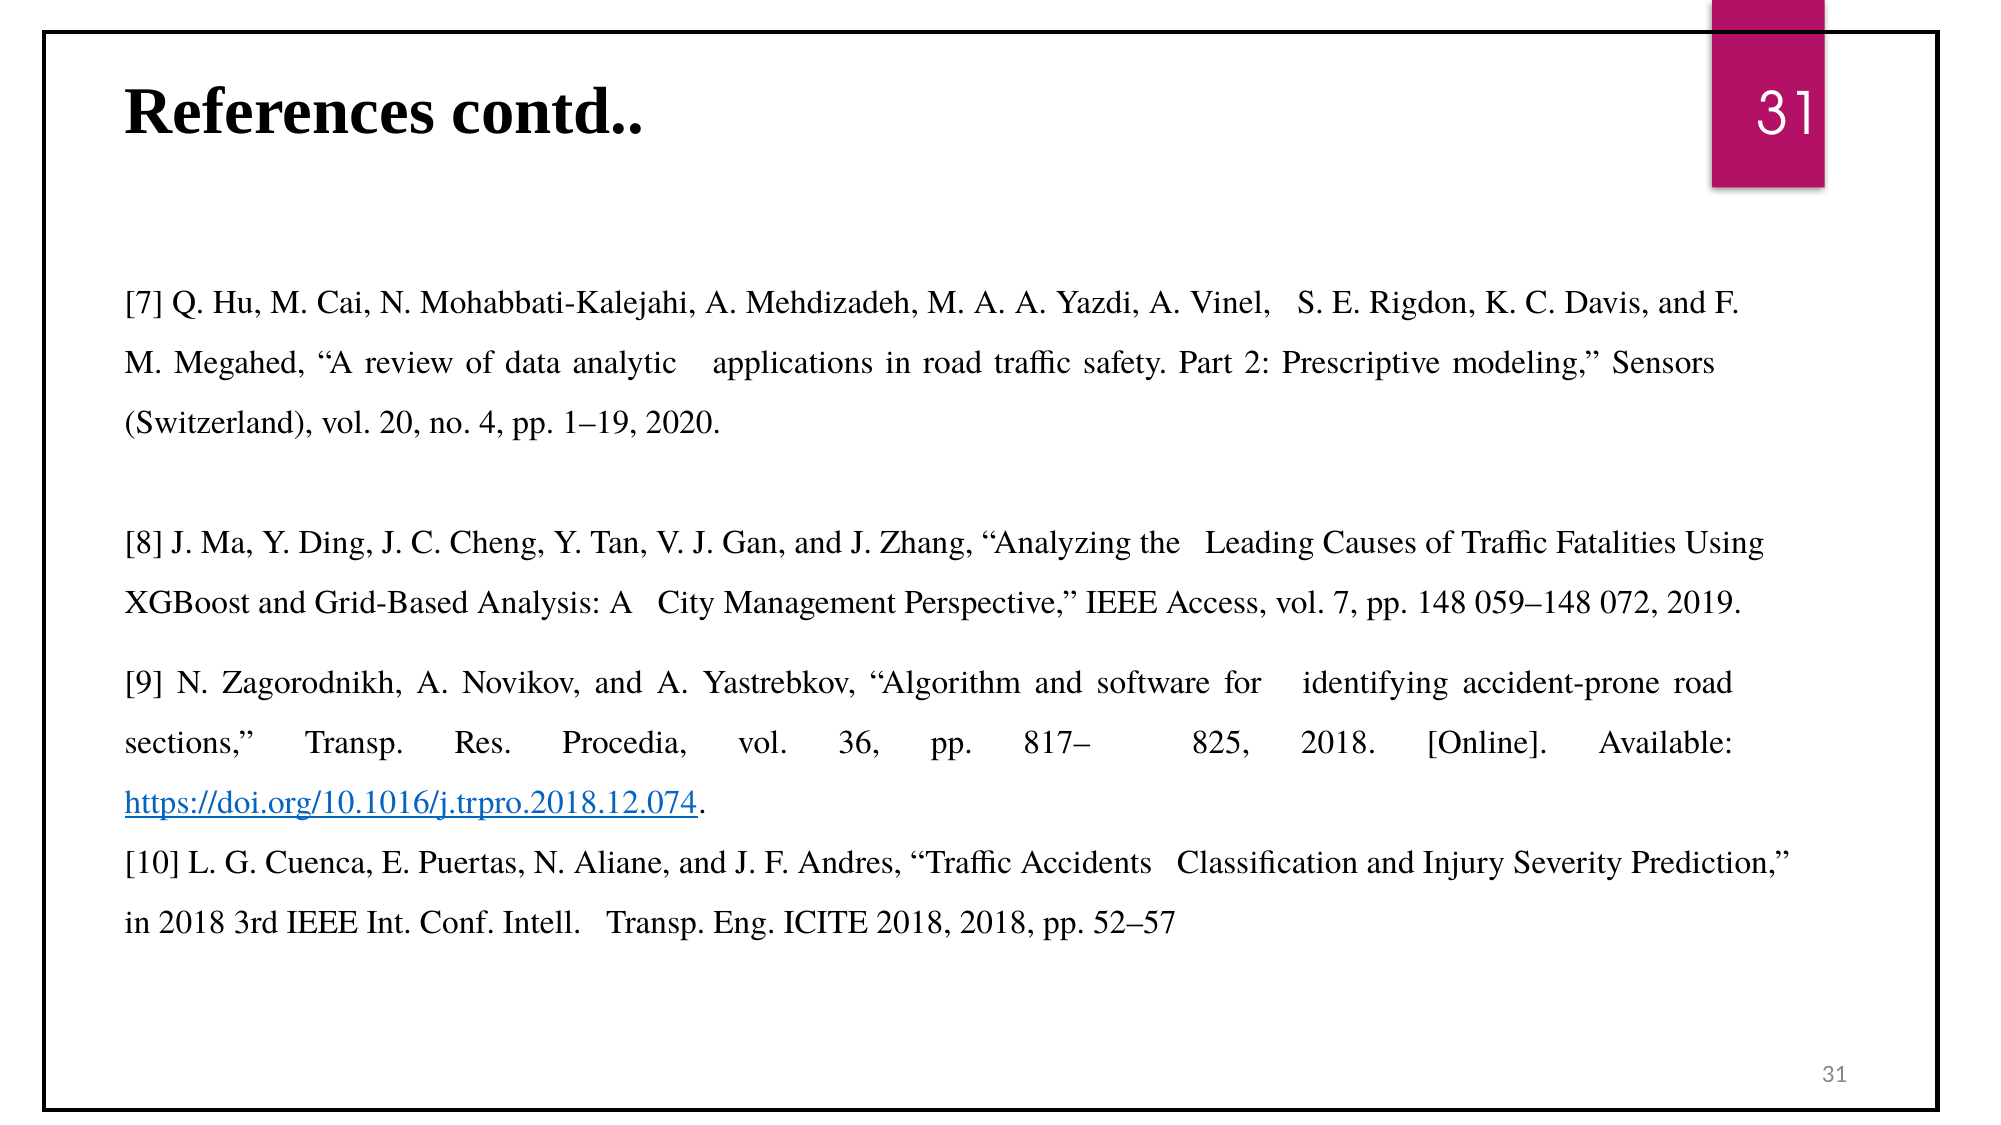

|  |
| --- |
31
References contd..

[7] Q. Hu, M. Cai, N. Mohabbati-Kalejahi, A. Mehdizadeh, M. A. A. Yazdi, A. Vinel,   S. E. Rigdon, K. C. Davis, and F. M. Megahed, “A review of data analytic   applications in road traffic safety. Part 2: Prescriptive modeling,” Sensors   (Switzerland), vol. 20, no. 4, pp. 1–19, 2020.

[8] J. Ma, Y. Ding, J. C. Cheng, Y. Tan, V. J. Gan, and J. Zhang, “Analyzing the   Leading Causes of Traffic Fatalities Using XGBoost and Grid-Based Analysis: A   City Management Perspective,” IEEE Access, vol. 7, pp. 148 059–148 072, 2019.
[9] N. Zagorodnikh, A. Novikov, and A. Yastrebkov, “Algorithm and software for   identifying accident-prone road sections,” Transp. Res. Procedia, vol. 36, pp. 817–  825, 2018. [Online]. Available: https://doi.org/10.1016/j.trpro.2018.12.074.
[10] L. G. Cuenca, E. Puertas, N. Aliane, and J. F. Andres, “Traffic Accidents   Classification and Injury Severity Prediction,” in 2018 3rd IEEE Int. Conf. Intell.   Transp. Eng. ICITE 2018, 2018, pp. 52–57
31